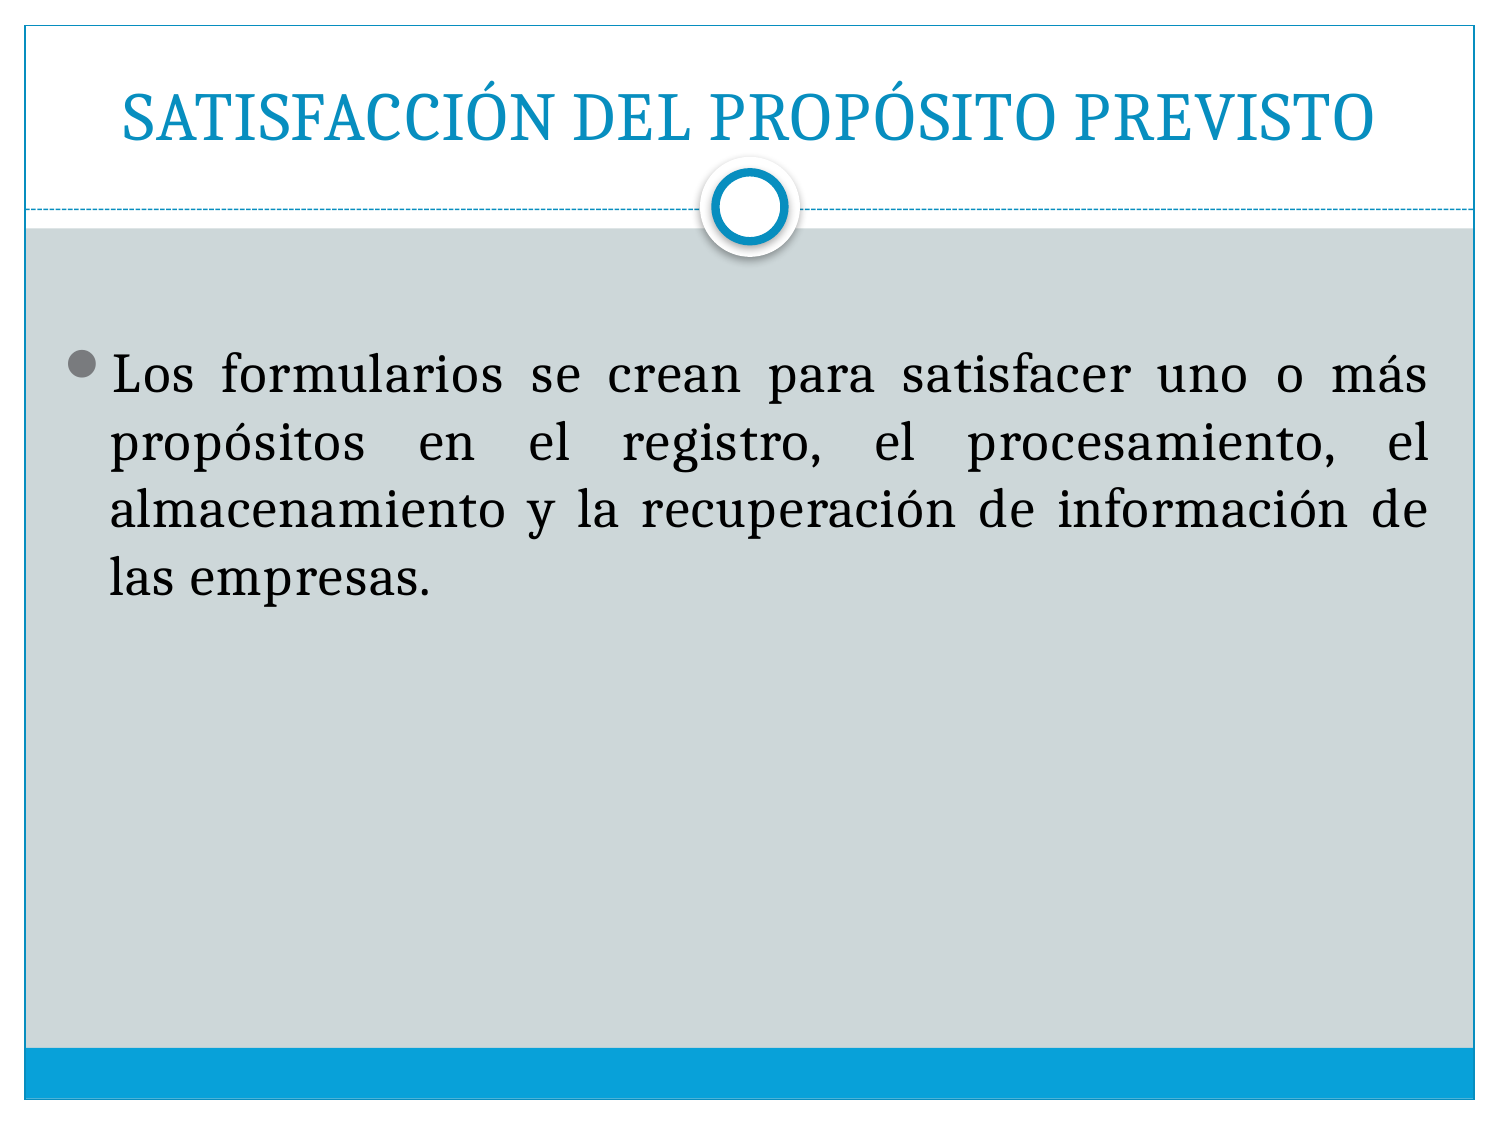

# SATISFACCIÓN DEL PROPÓSITO PREVISTO

Los formularios se crean para satisfacer uno o más propósitos en el registro, el procesamiento, el almacenamiento y la recuperación de información de las empresas.